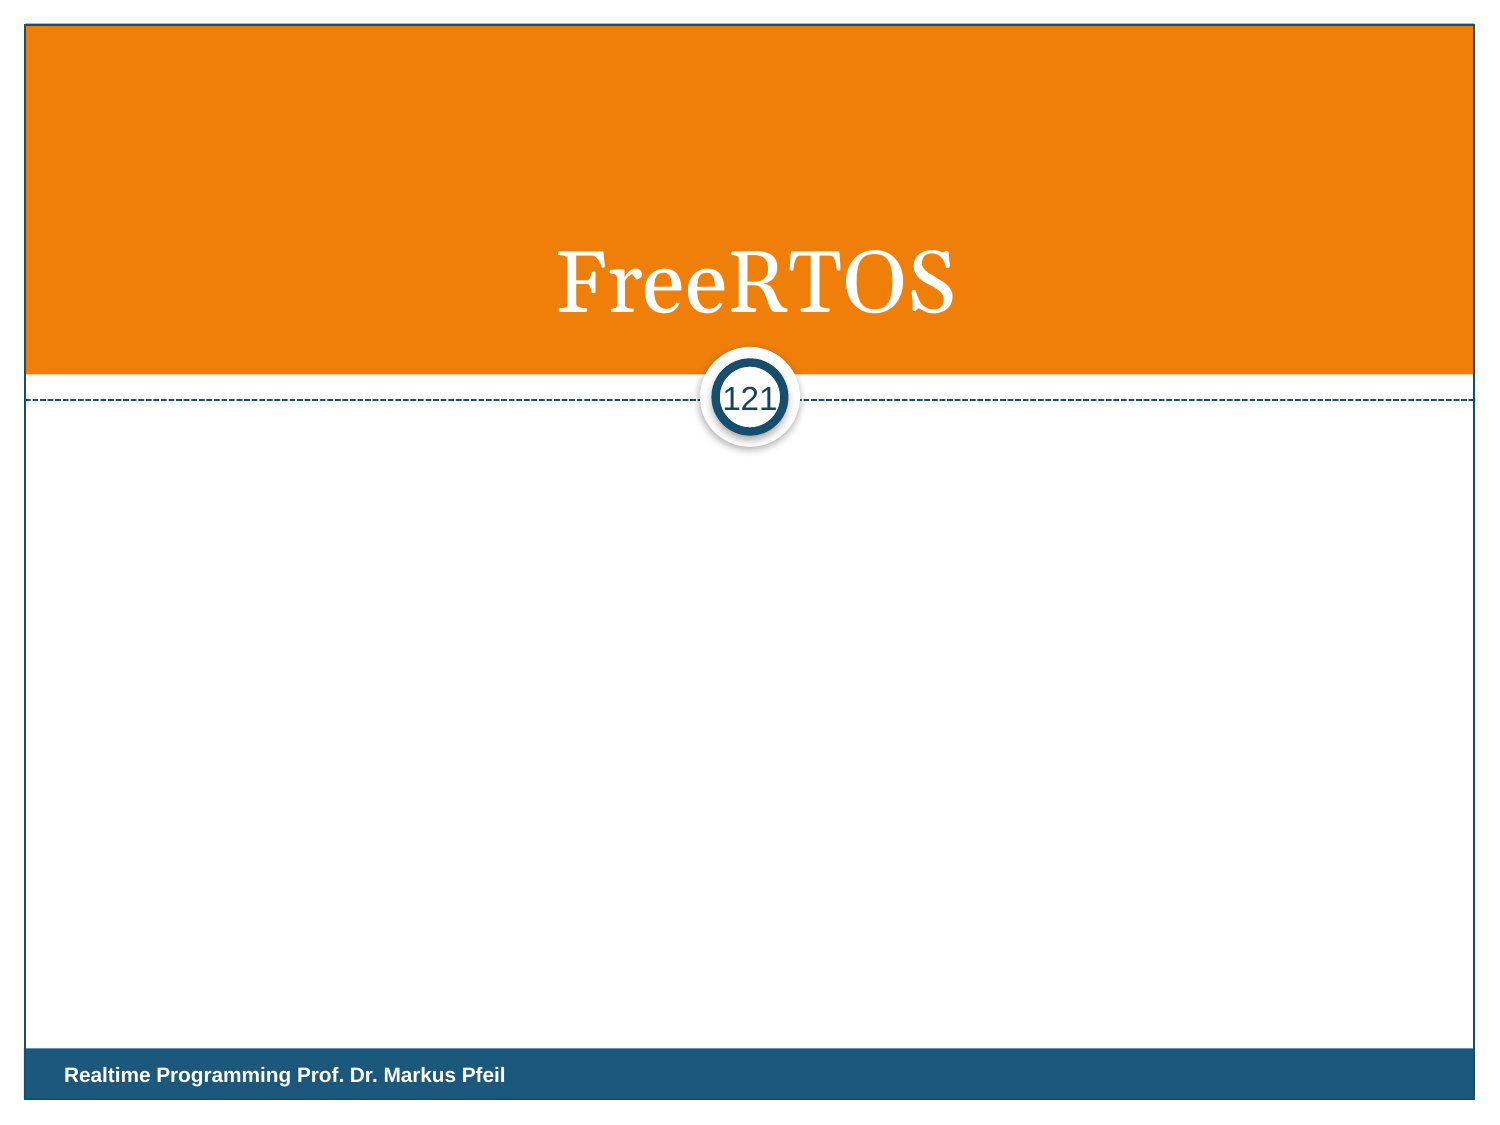

# FreeRTOS
121

Realtime Programming Prof. Dr. Markus Pfeil